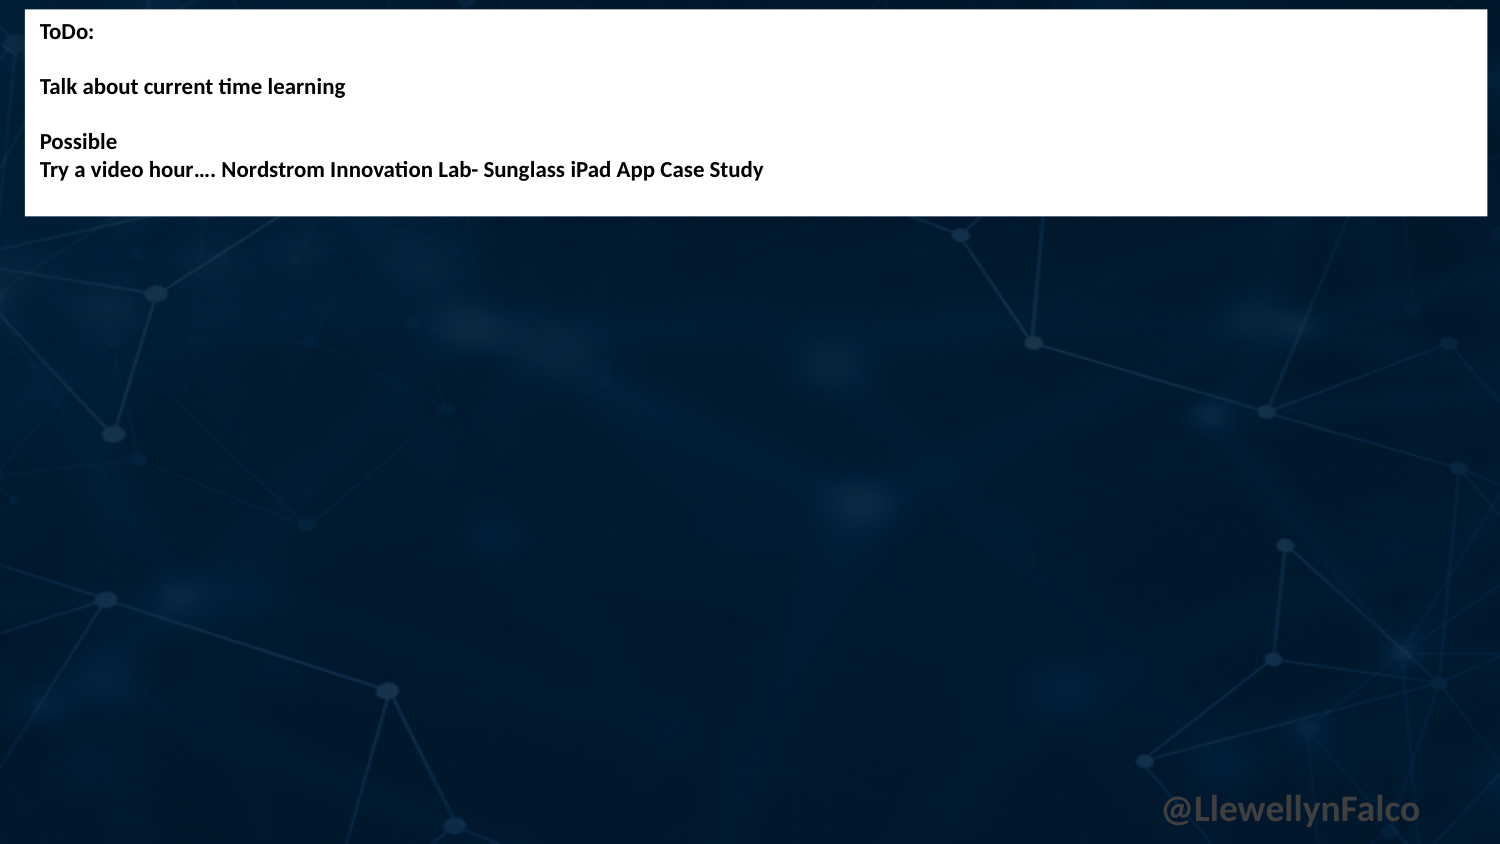

ToDo:

Talk about current time learning

Possible
Try a video hour…. Nordstrom Innovation Lab- Sunglass iPad App Case Study